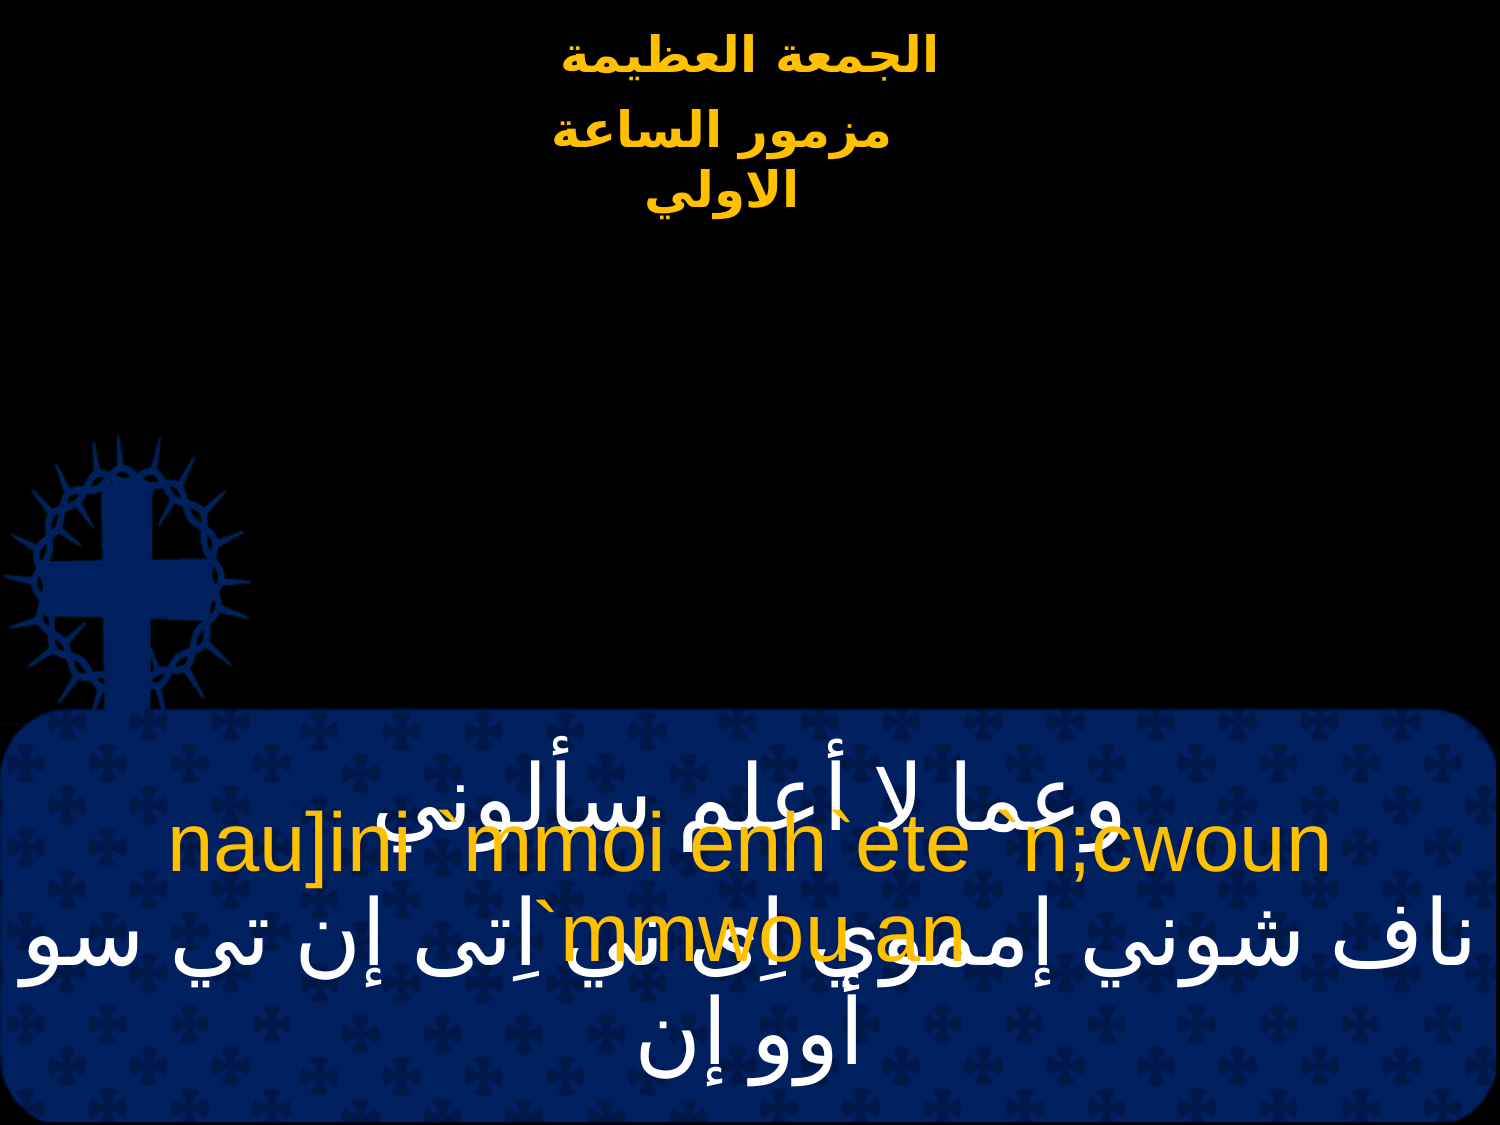

# وعما لا أعلم سألوني
nau]ini `mmoi enh`ete `n;cwoun `mmwou an
ناف شوني إمموي اِى ني اِتى إن تي سو أوو إن